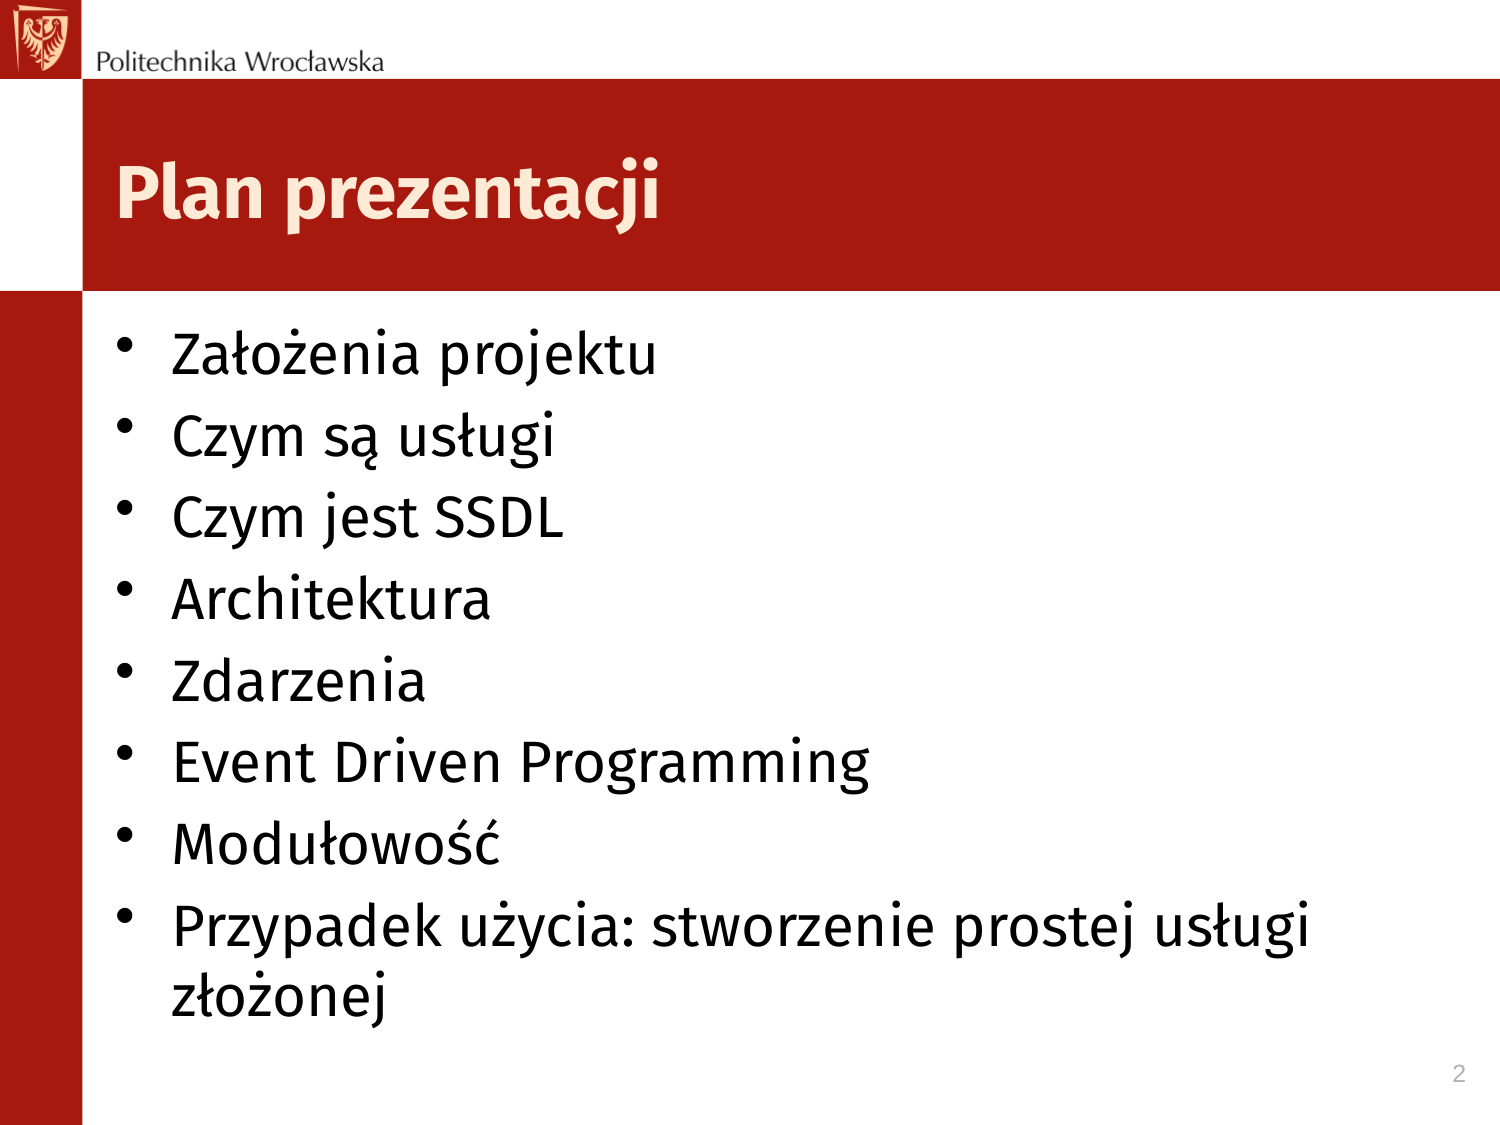

# Plan prezentacji
Założenia projektu
Czym są usługi
Czym jest SSDL
Architektura
Zdarzenia
Event Driven Programming
Modułowość
Przypadek użycia: stworzenie prostej usługi złożonej
2